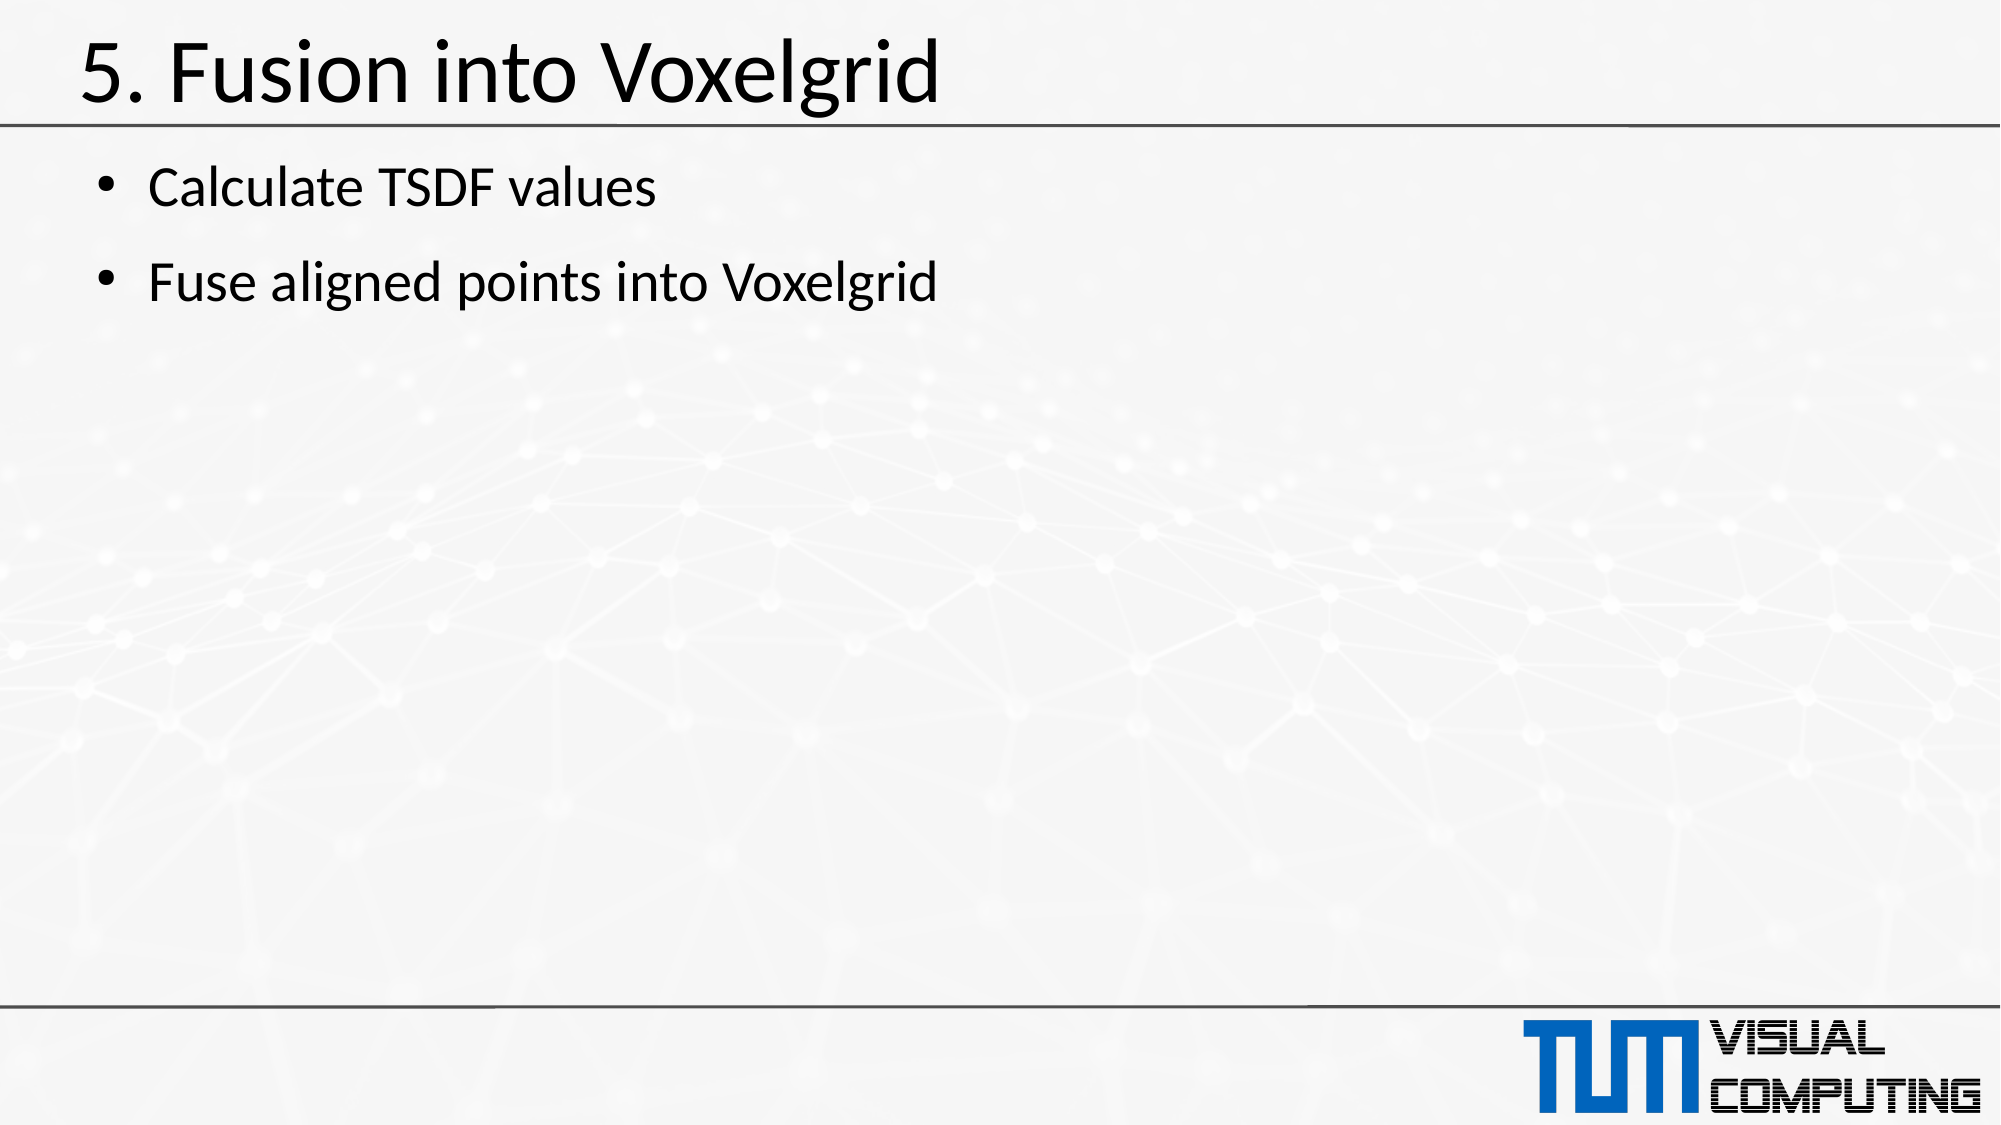

# 5. Fusion into Voxelgrid
Calculate TSDF values
Fuse aligned points into Voxelgrid